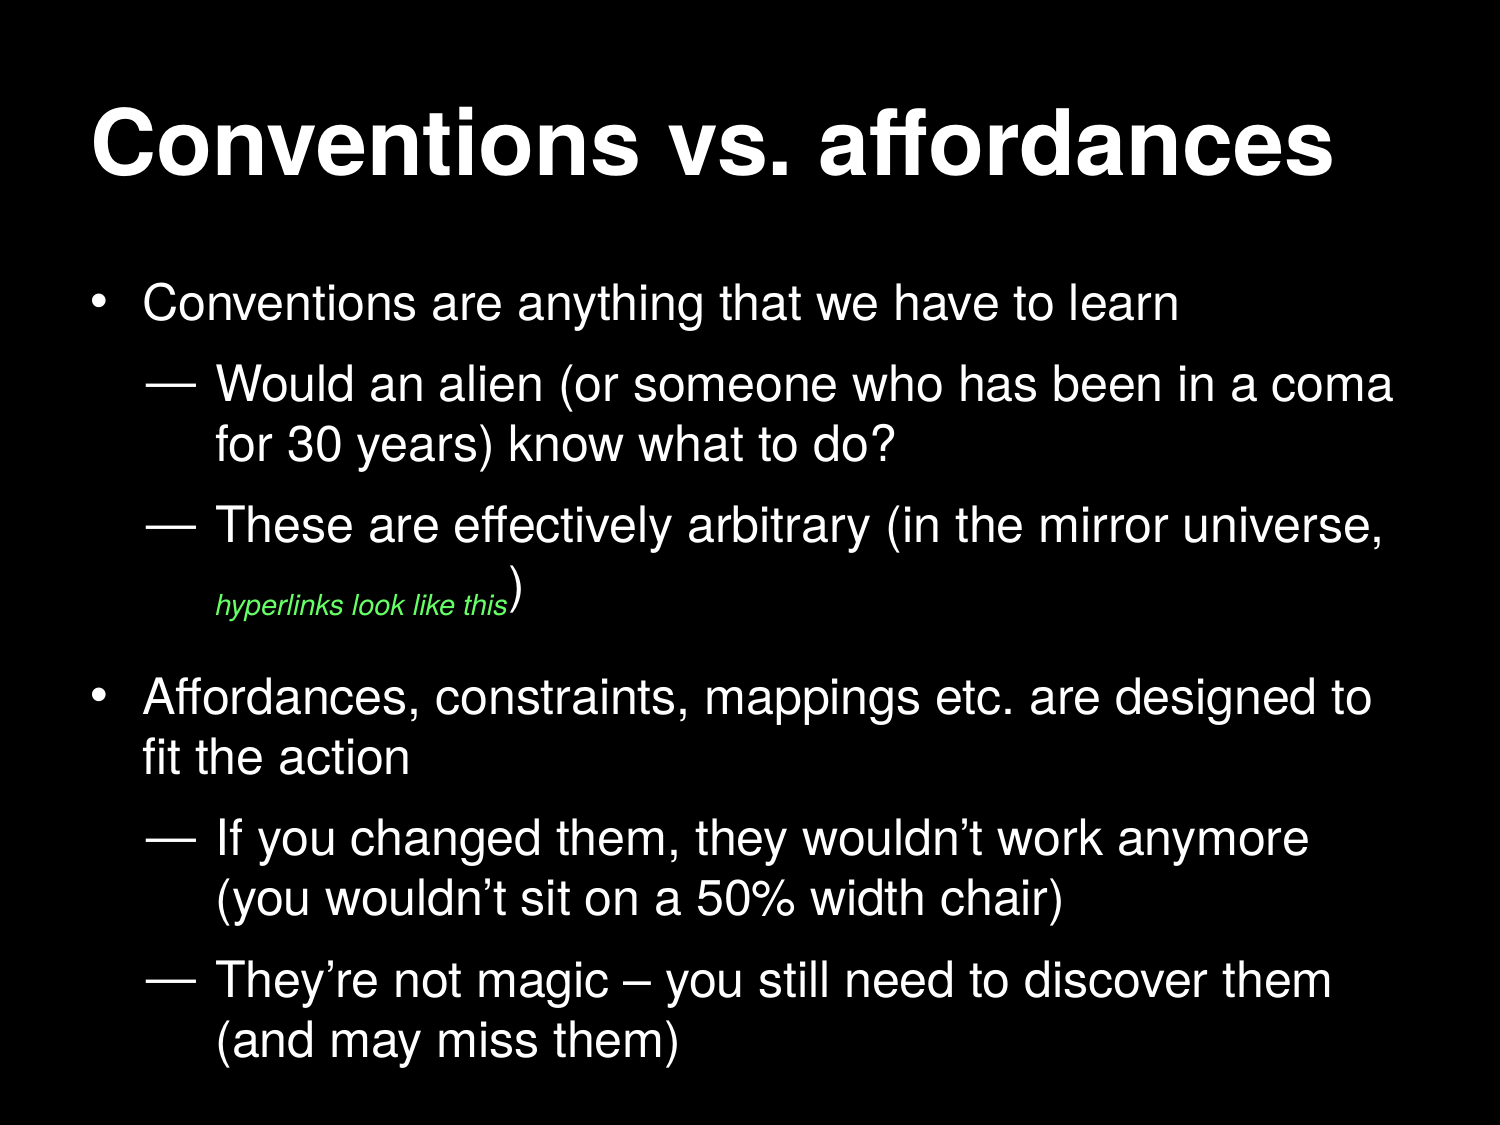

# Conventions vs. affordances
Conventions are anything that we have to learn
Would an alien (or someone who has been in a coma for 30 years) know what to do?
These are effectively arbitrary (in the mirror universe, hyperlinks look like this)
Affordances, constraints, mappings etc. are designed to fit the action
If you changed them, they wouldn’t work anymore (you wouldn’t sit on a 50% width chair)
They’re not magic – you still need to discover them (and may miss them)